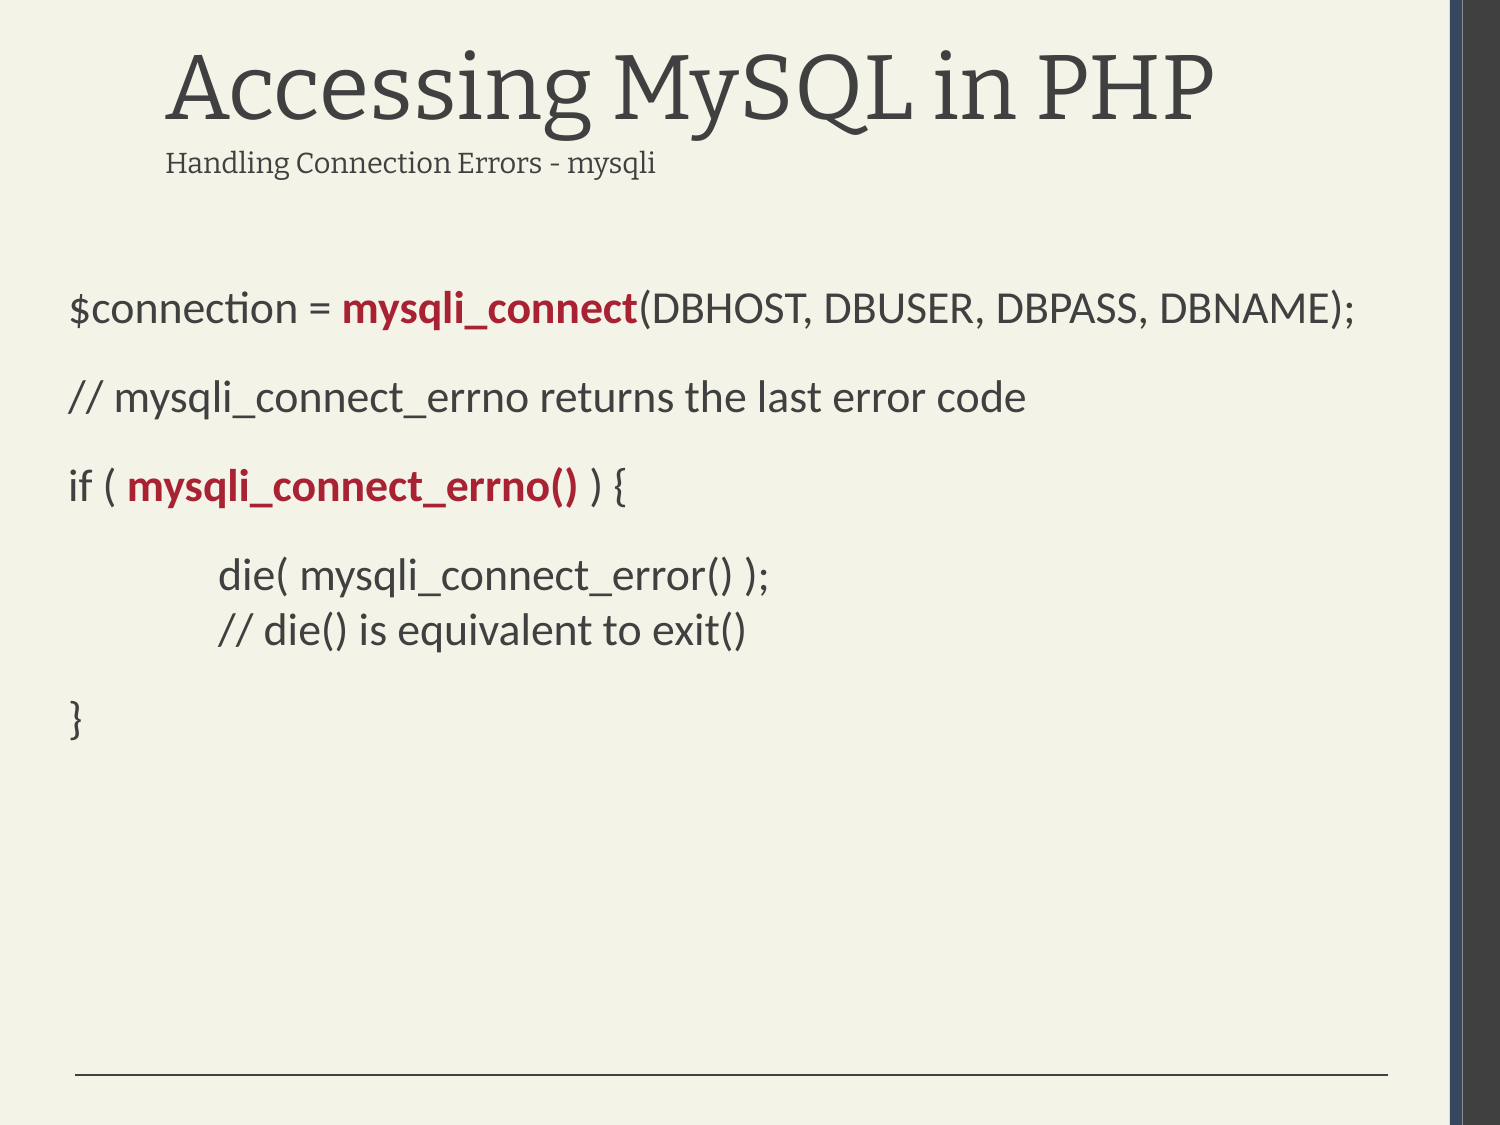

# Accessing MySQL in PHP
Handling Connection Errors - mysqli
$connection = mysqli_connect(DBHOST, DBUSER, DBPASS, DBNAME);
// mysqli_connect_errno returns the last error code
if ( mysqli_connect_errno() ) {
	die( mysqli_connect_error() );
	// die() is equivalent to exit()
}